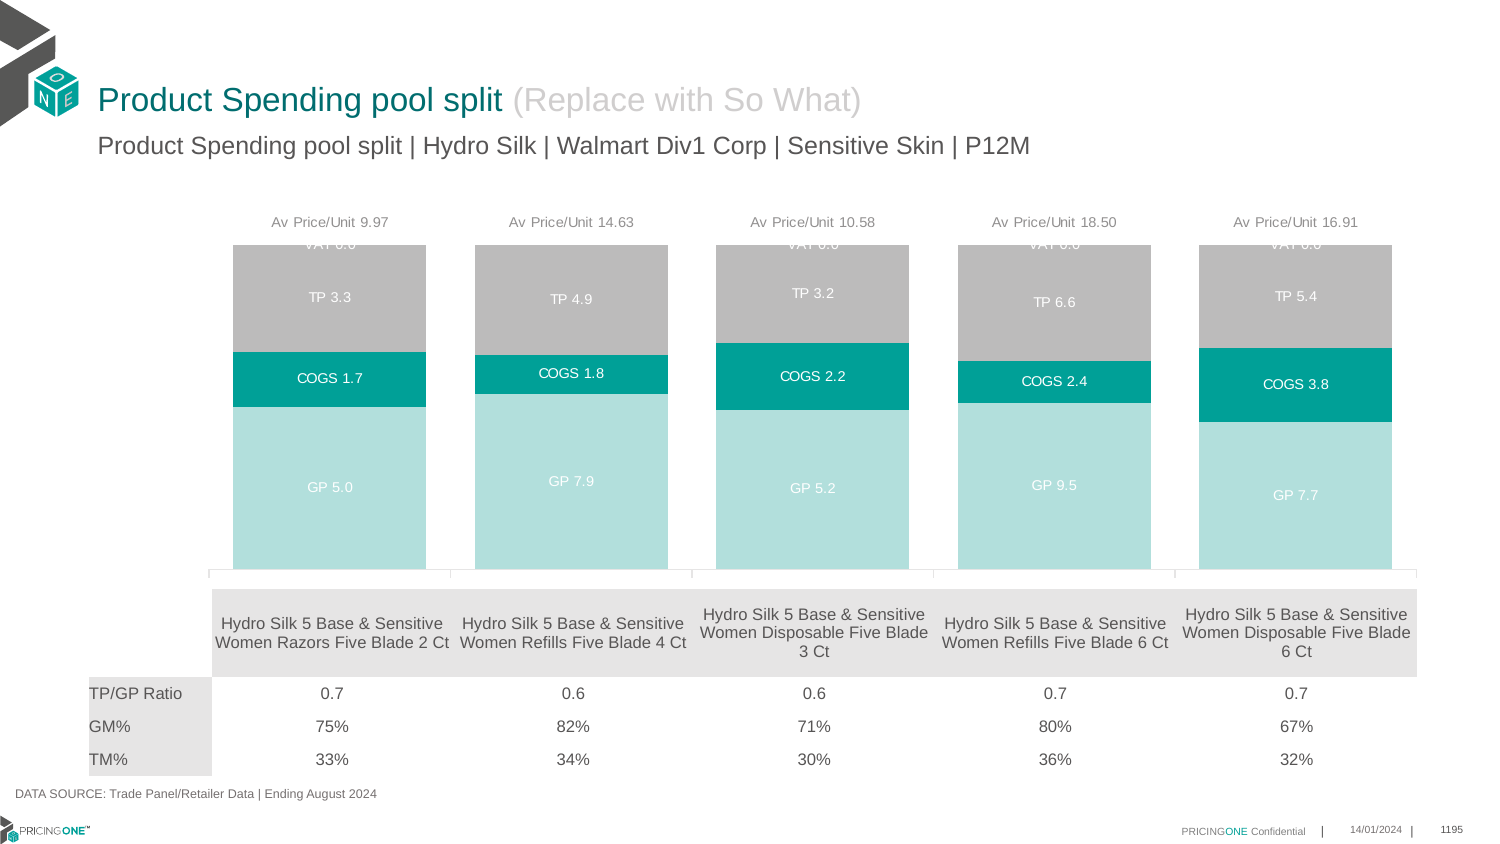

# Product Spending pool split (Replace with So What)
Product Spending pool split | Hydro Silk | Walmart Div1 Corp | Sensitive Skin | P12M

### Chart

| Category | GP | COGS | TP | VAT |
|---|---|---|---|---|
| Av Price/Unit 9.97 | 5.000413608661962 | 1.6851370395191523 | 3.285083811179291 | 0.0 |
| Av Price/Unit 14.63 | 7.925845667136245 | 1.7586906178305493 | 4.946254618635541 | 0.0 |
| Av Price/Unit 10.58 | 5.207505304406324 | 2.1728876723847965 | 3.1999635654221317 | 0.0 |
| Av Price/Unit 18.50 | 9.46757426481346 | 2.414655449890271 | 6.622671528895388 | 0.0 |
| Av Price/Unit 16.91 | 7.69741142857143 | 3.833571428571429 | 5.378260840336134 | 0.0 |
|  | Hydro Silk 5 Base & Sensitive Women Razors Five Blade 2 Ct | Hydro Silk 5 Base & Sensitive Women Refills Five Blade 4 Ct | Hydro Silk 5 Base & Sensitive Women Disposable Five Blade 3 Ct | Hydro Silk 5 Base & Sensitive Women Refills Five Blade 6 Ct | Hydro Silk 5 Base & Sensitive Women Disposable Five Blade 6 Ct |
| --- | --- | --- | --- | --- | --- |
| TP/GP Ratio | 0.7 | 0.6 | 0.6 | 0.7 | 0.7 |
| GM% | 75% | 82% | 71% | 80% | 67% |
| TM% | 33% | 34% | 30% | 36% | 32% |
DATA SOURCE: Trade Panel/Retailer Data | Ending August 2024

14/01/2024
1195